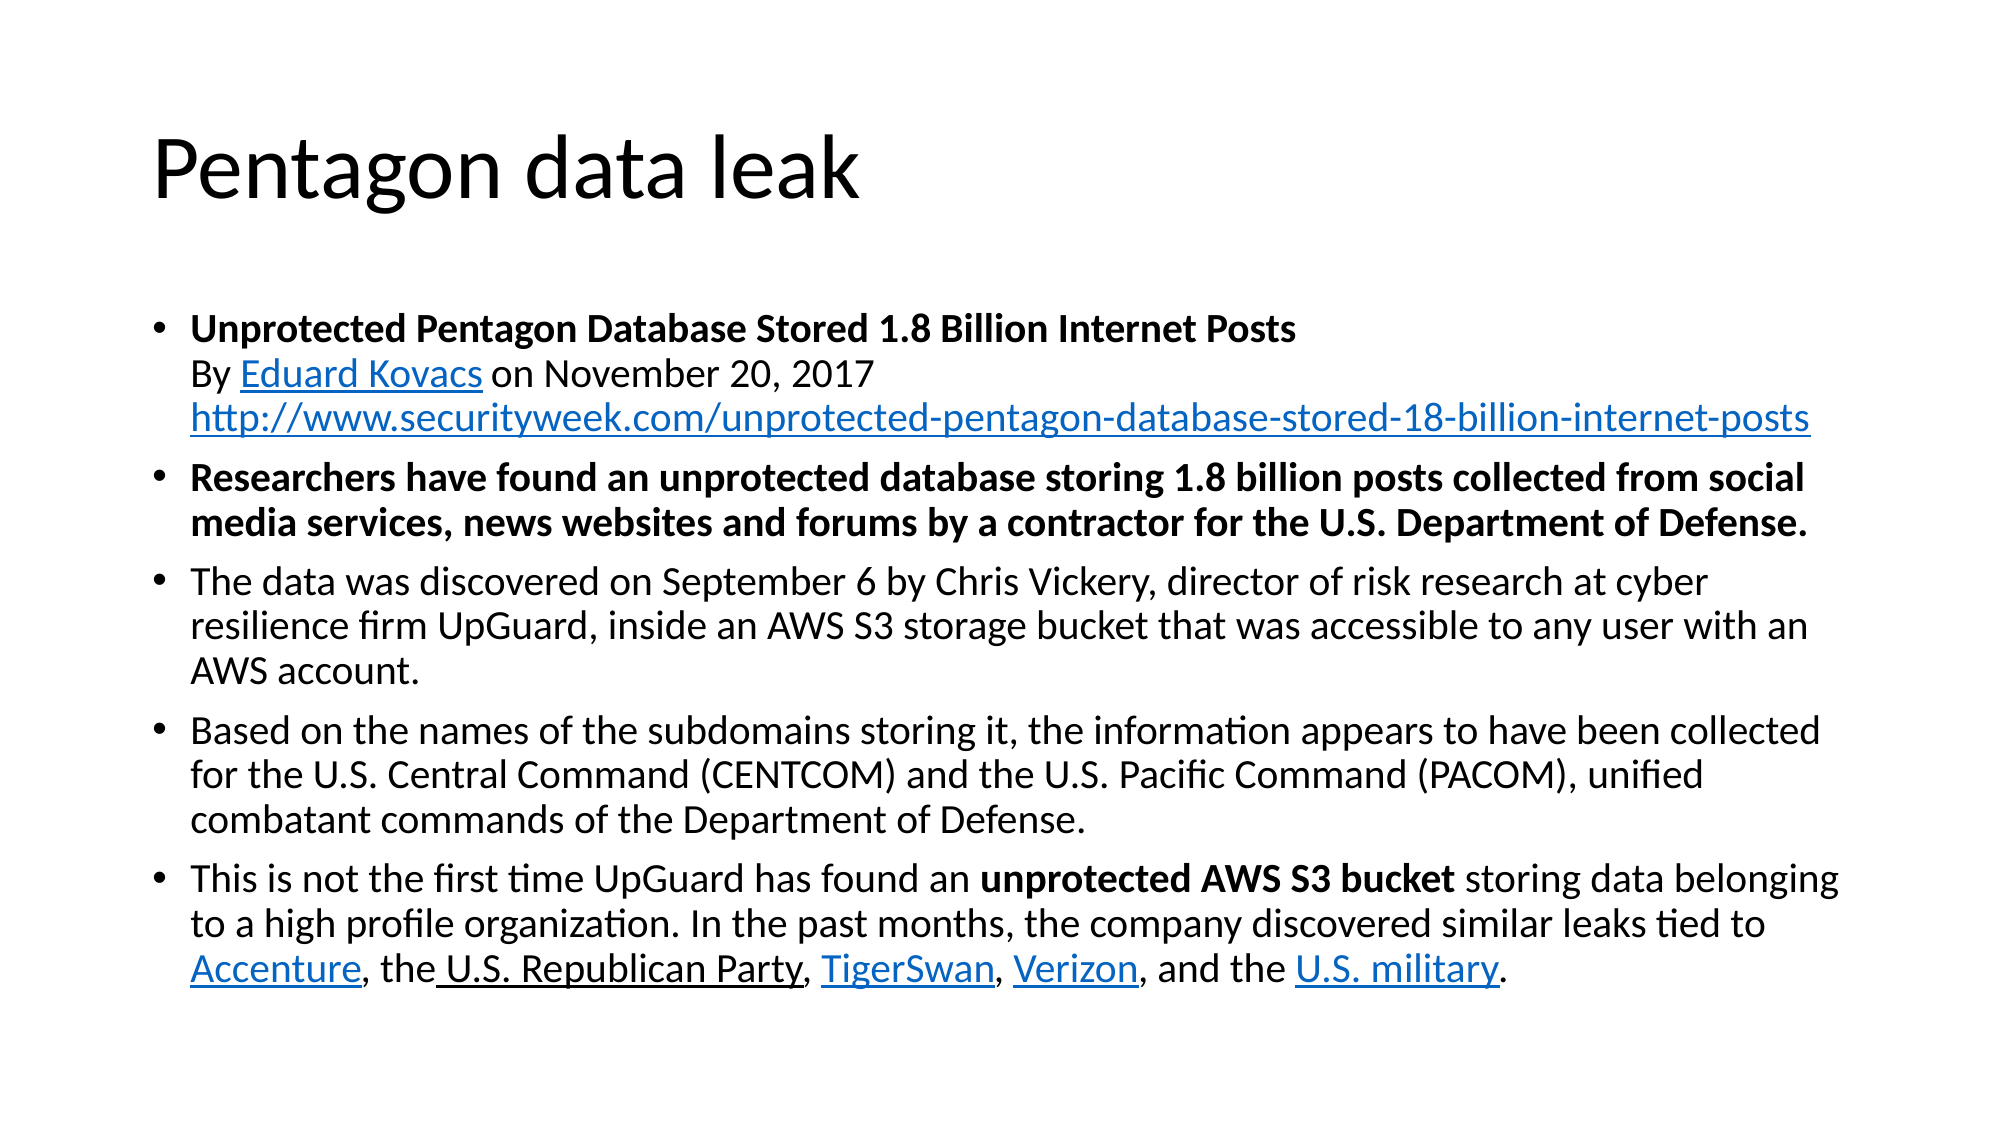

# Pentagon data leak
Unprotected Pentagon Database Stored 1.8 Billion Internet Posts
By Eduard Kovacs on November 20, 2017
http://www.securityweek.com/unprotected-pentagon-database-stored-18-billion-internet-posts
Researchers have found an unprotected database storing 1.8 billion posts collected from social media services, news websites and forums by a contractor for the U.S. Department of Defense.
The data was discovered on September 6 by Chris Vickery, director of risk research at cyber resilience firm UpGuard, inside an AWS S3 storage bucket that was accessible to any user with an AWS account.
Based on the names of the subdomains storing it, the information appears to have been collected for the U.S. Central Command (CENTCOM) and the U.S. Pacific Command (PACOM), unified combatant commands of the Department of Defense.
This is not the first time UpGuard has found an unprotected AWS S3 bucket storing data belonging to a high profile organization. In the past months, the company discovered similar leaks tied to Accenture, the U.S. Republican Party, TigerSwan, Verizon, and the U.S. military.